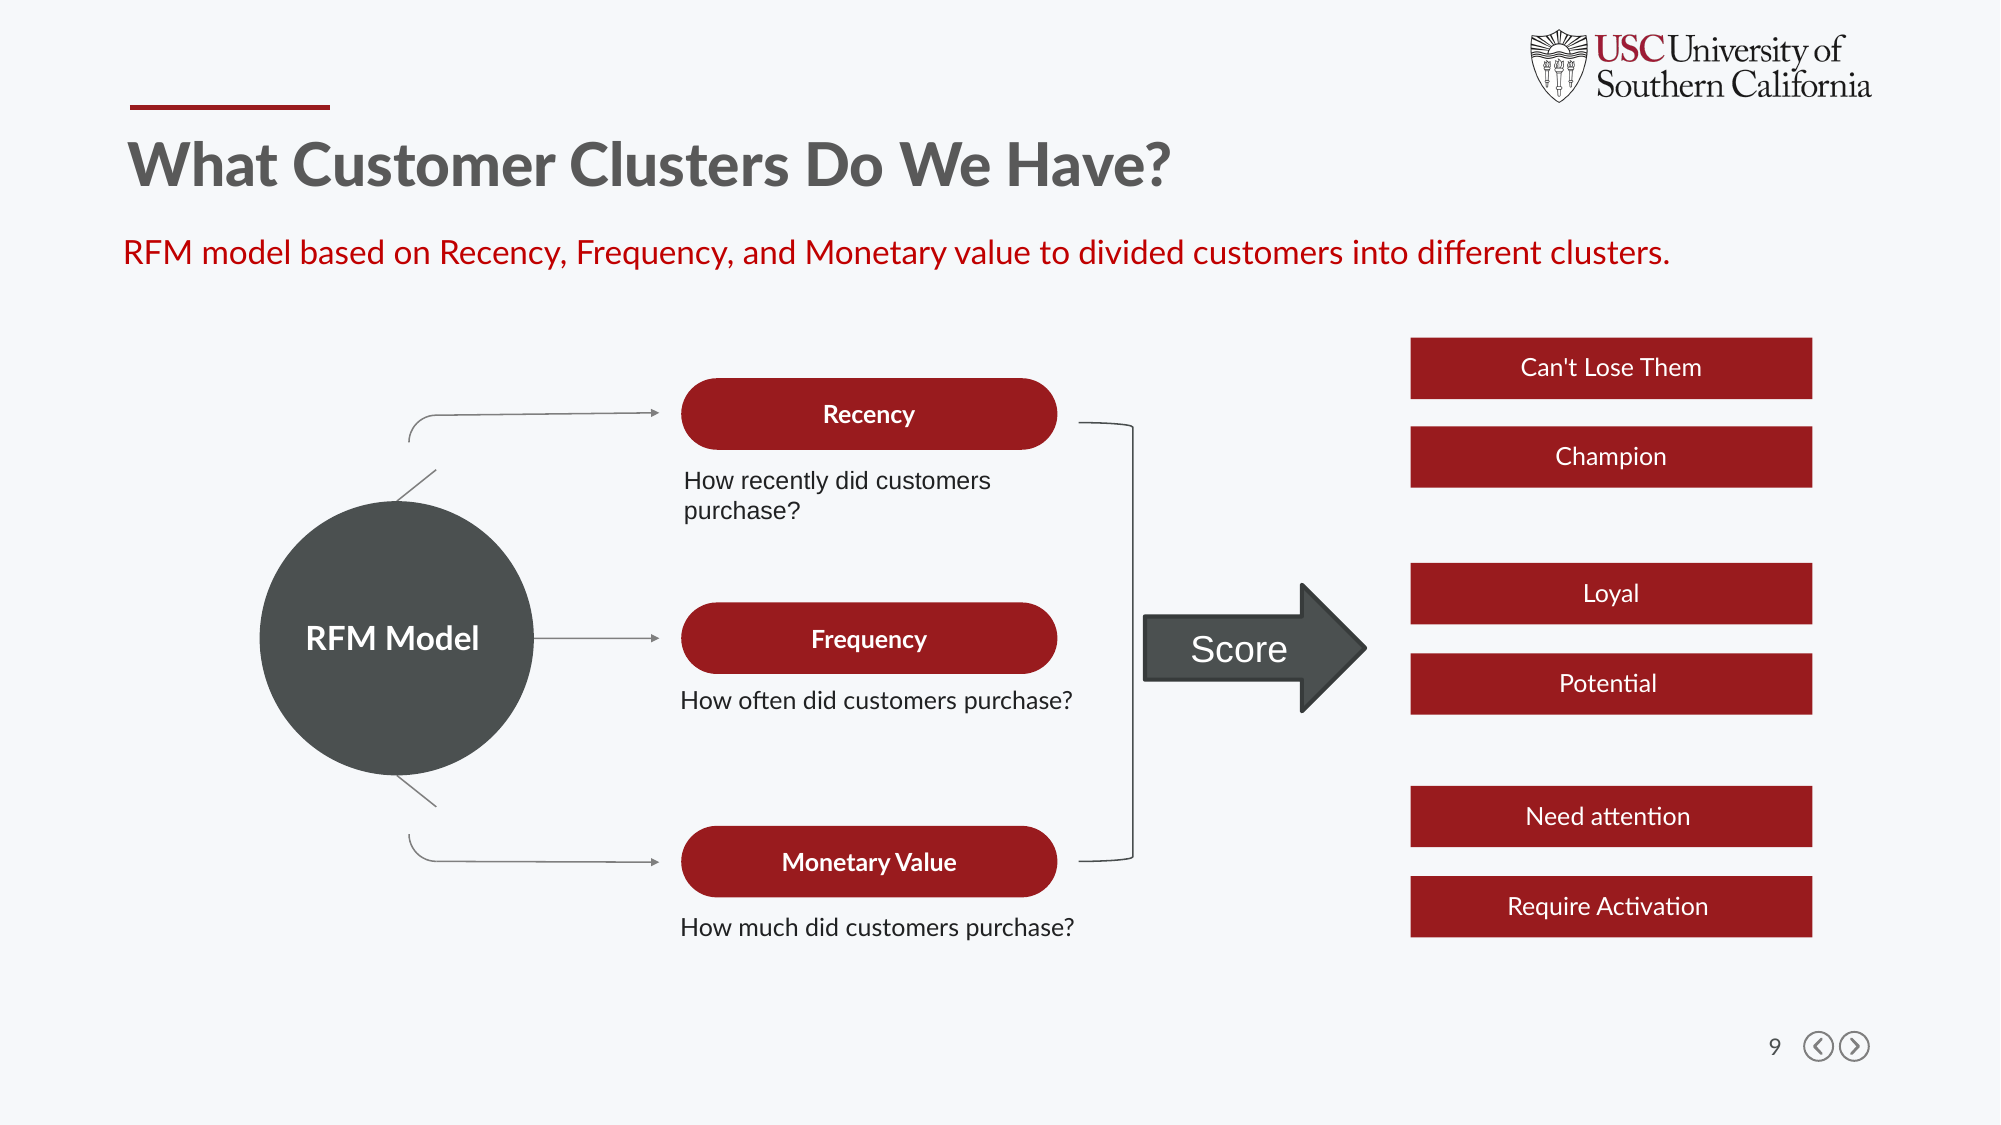

What Customer Clusters Do We Have?
RFM model based on Recency, Frequency, and Monetary value to divided customers into different clusters.

Can't Lose Them

Champion

Recency

Frequency

Monetary Value

How recently did customers purchase?

RFM Model

Loyal

Potential
Score
How often did customers purchase?

Need attention

Require Activation
How much did customers purchase?